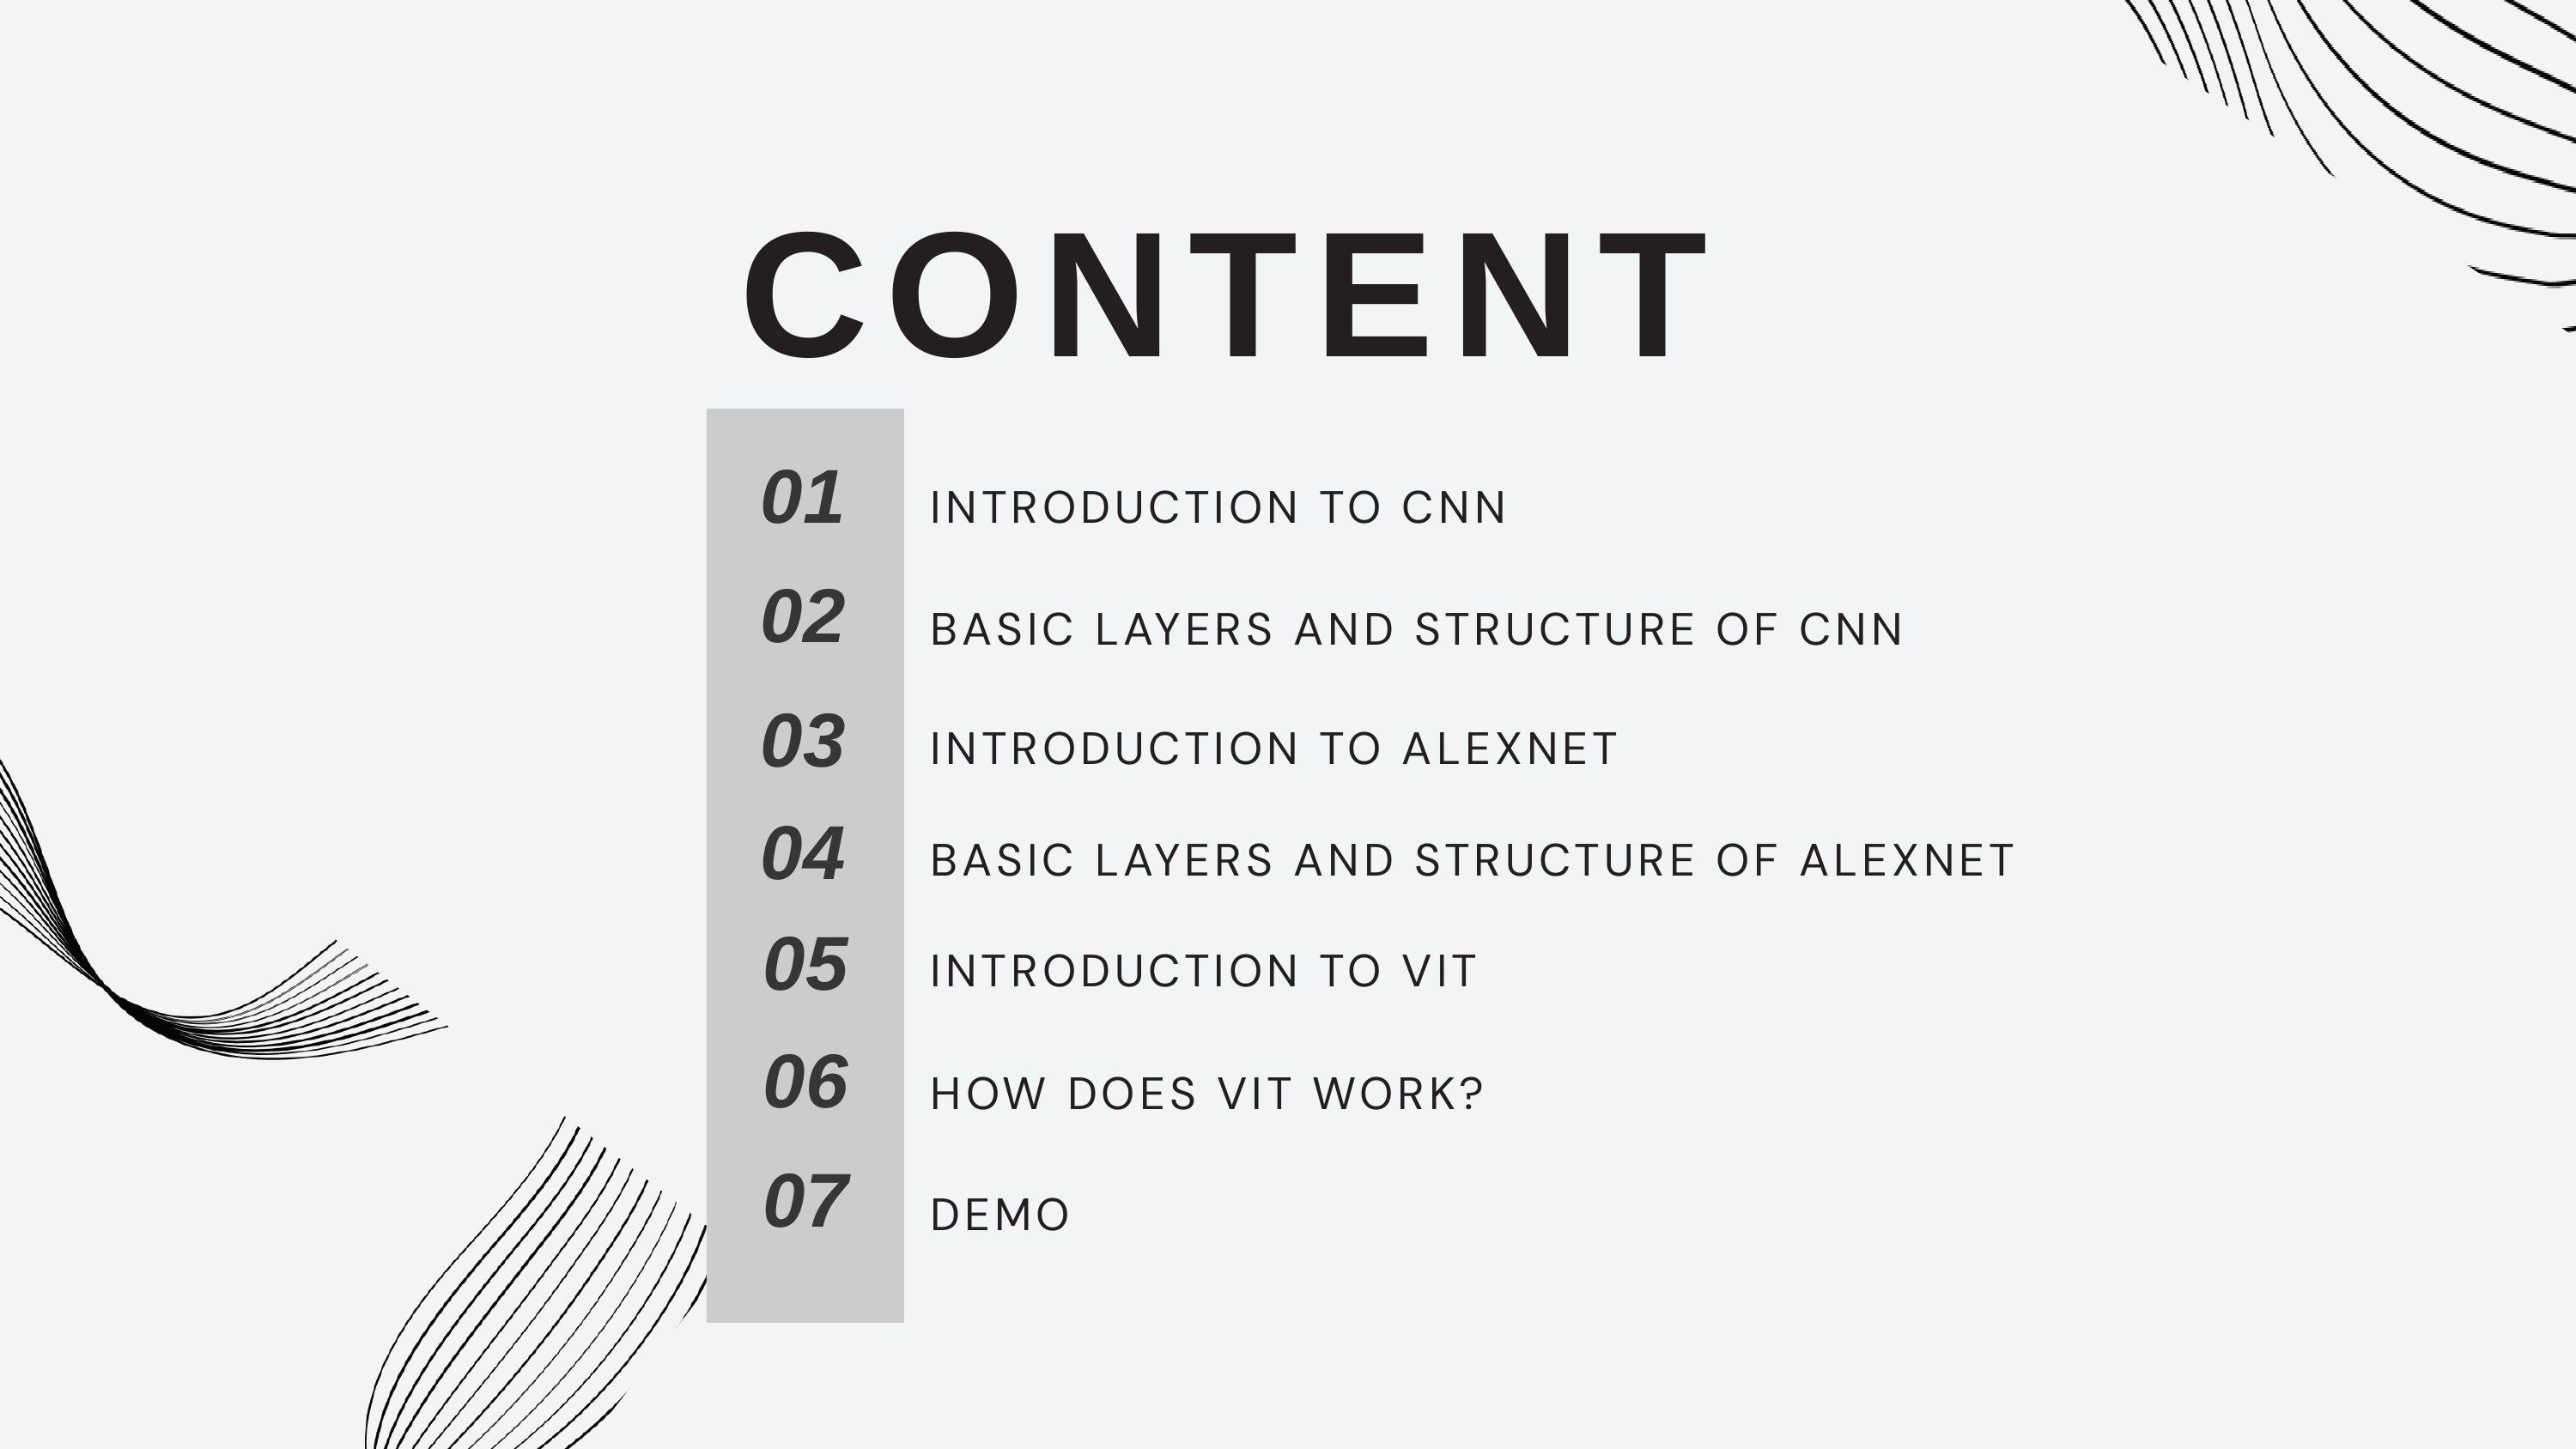

CONTENT

01
INTRODUCTION TO CNN
02
BASIC LAYERS AND STRUCTURE OF CNN
03
INTRODUCTION TO ALEXNET

04
BASIC LAYERS AND STRUCTURE OF ALEXNET
05
INTRODUCTION TO VIT
06
HOW DOES VIT WORK?
07
DEMO